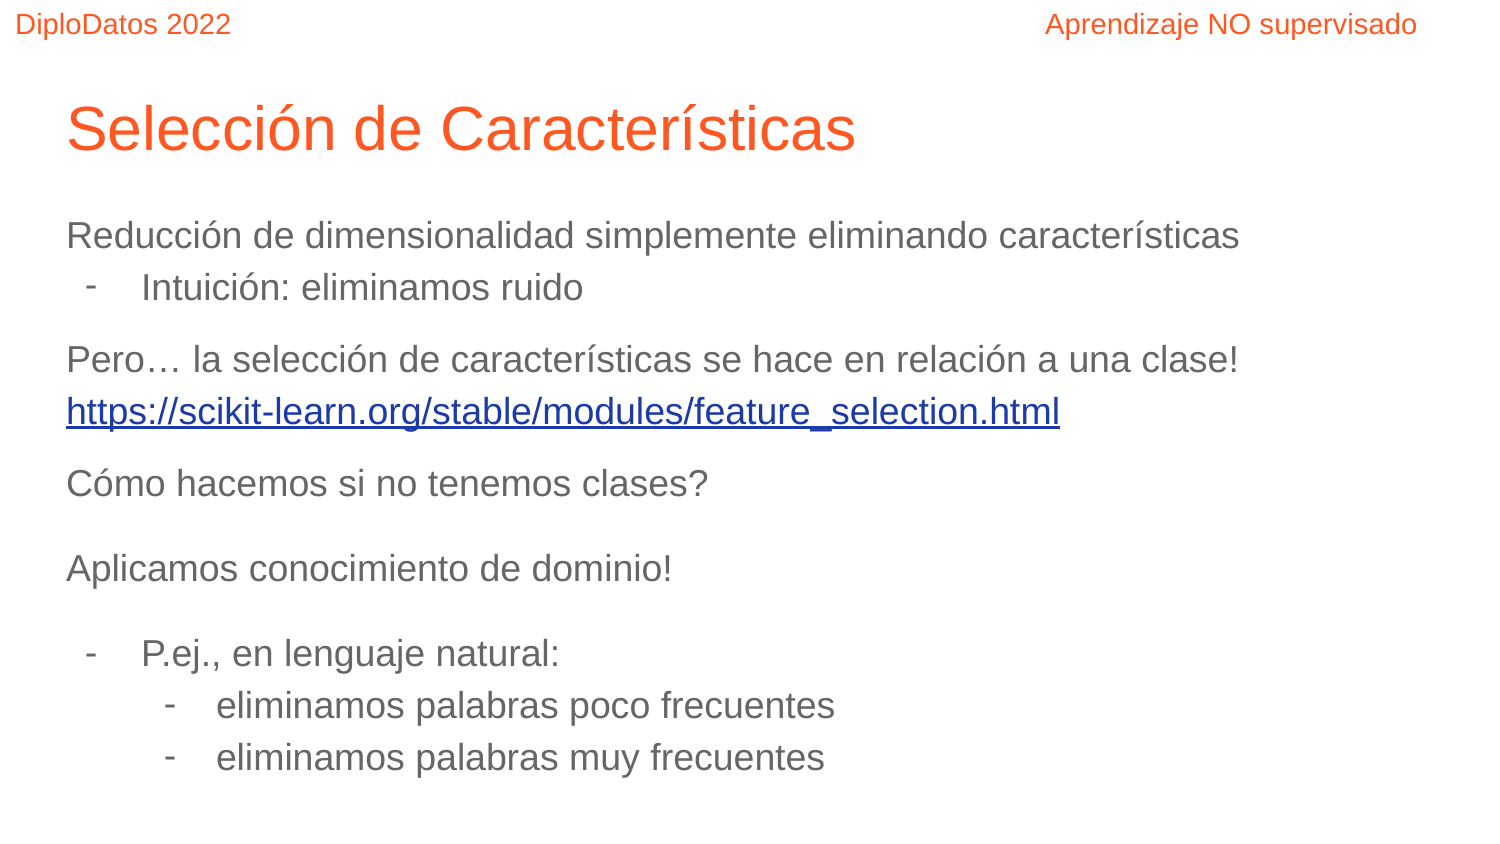

# Selección de Características
Reducción de dimensionalidad simplemente eliminando características
Intuición: eliminamos ruido
Pero… la selección de características se hace en relación a una clase!
https://scikit-learn.org/stable/modules/feature_selection.html
Cómo hacemos si no tenemos clases?
Aplicamos conocimiento de dominio!
P.ej., en lenguaje natural:
eliminamos palabras poco frecuentes
eliminamos palabras muy frecuentes